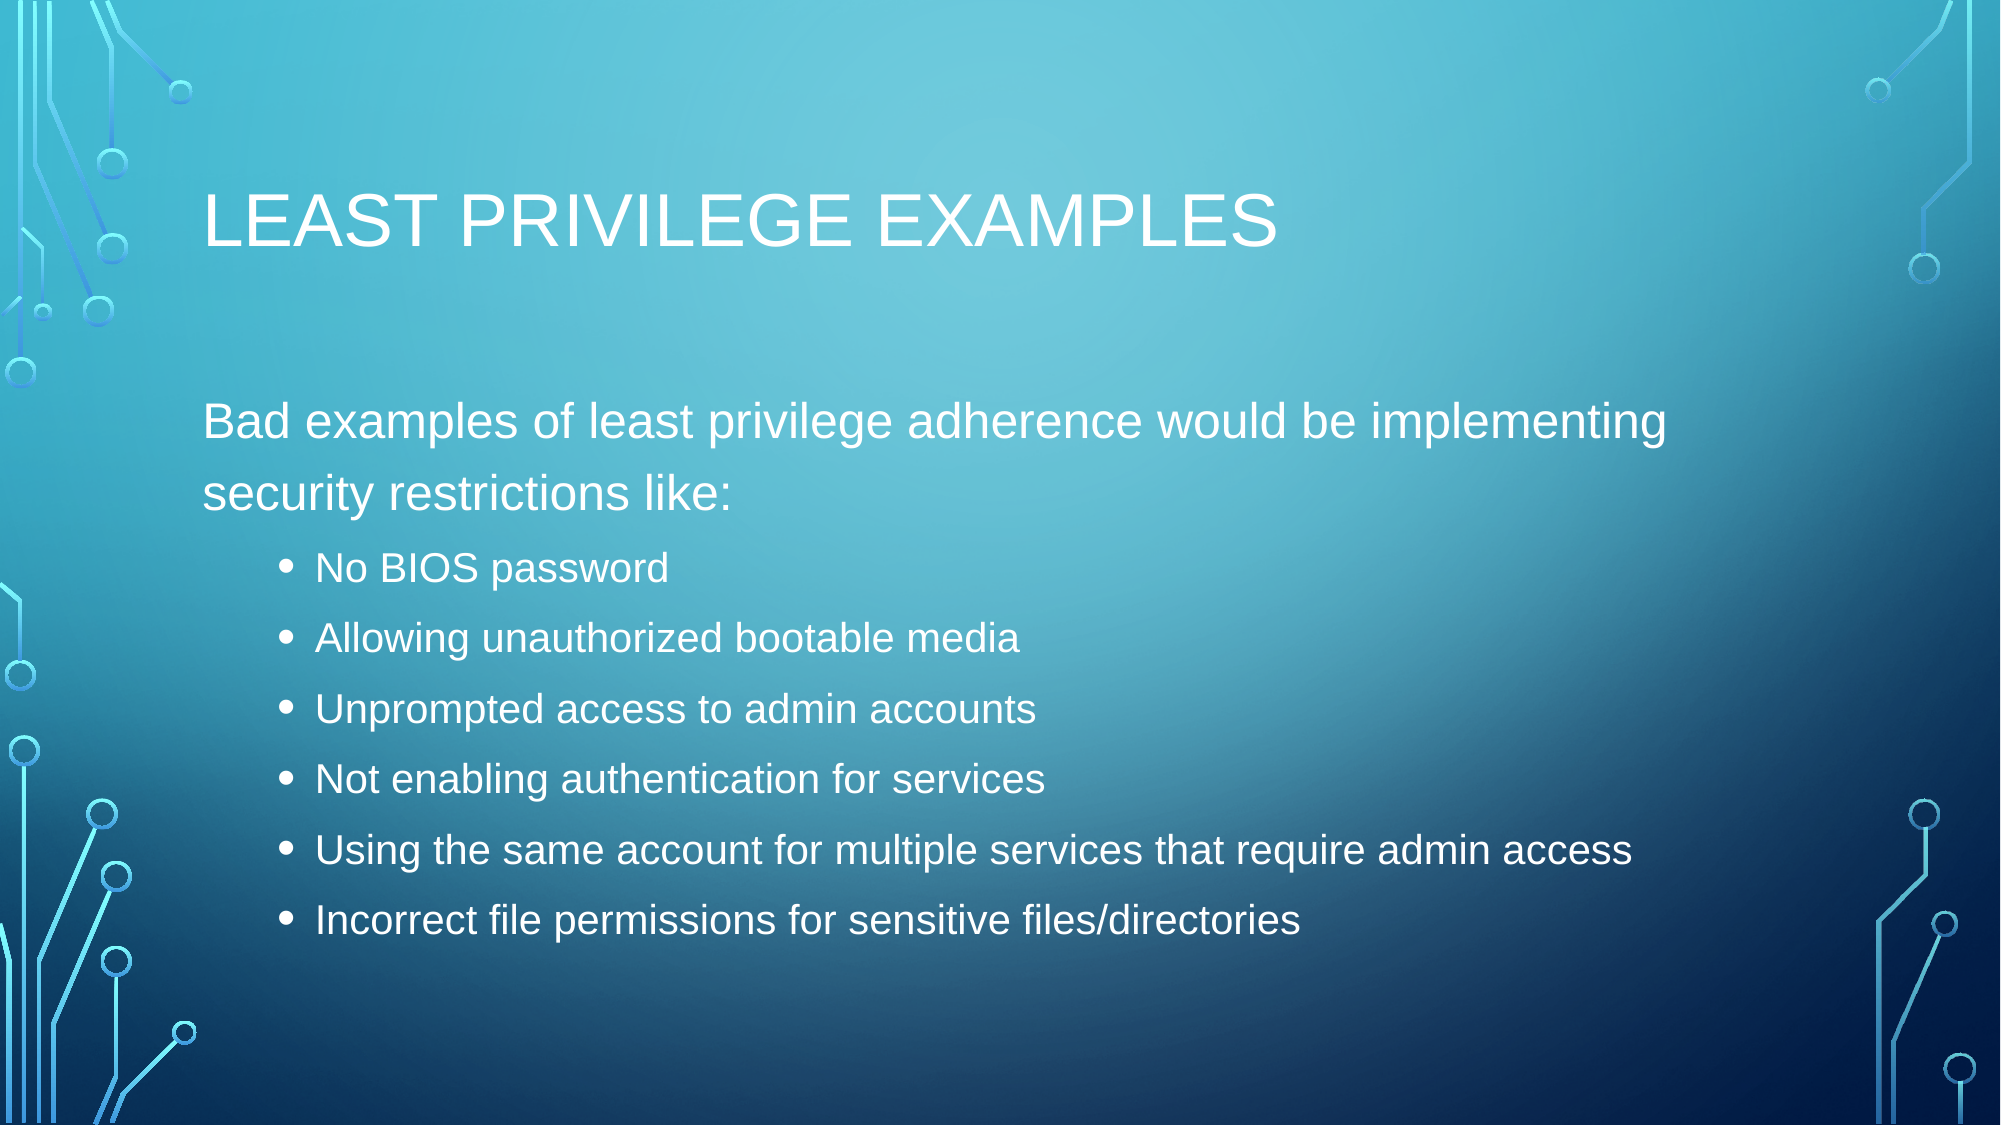

# Least Privilege Examples
Bad examples of least privilege adherence would be implementing security restrictions like:
No BIOS password
Allowing unauthorized bootable media
Unprompted access to admin accounts
Not enabling authentication for services
Using the same account for multiple services that require admin access
Incorrect file permissions for sensitive files/directories